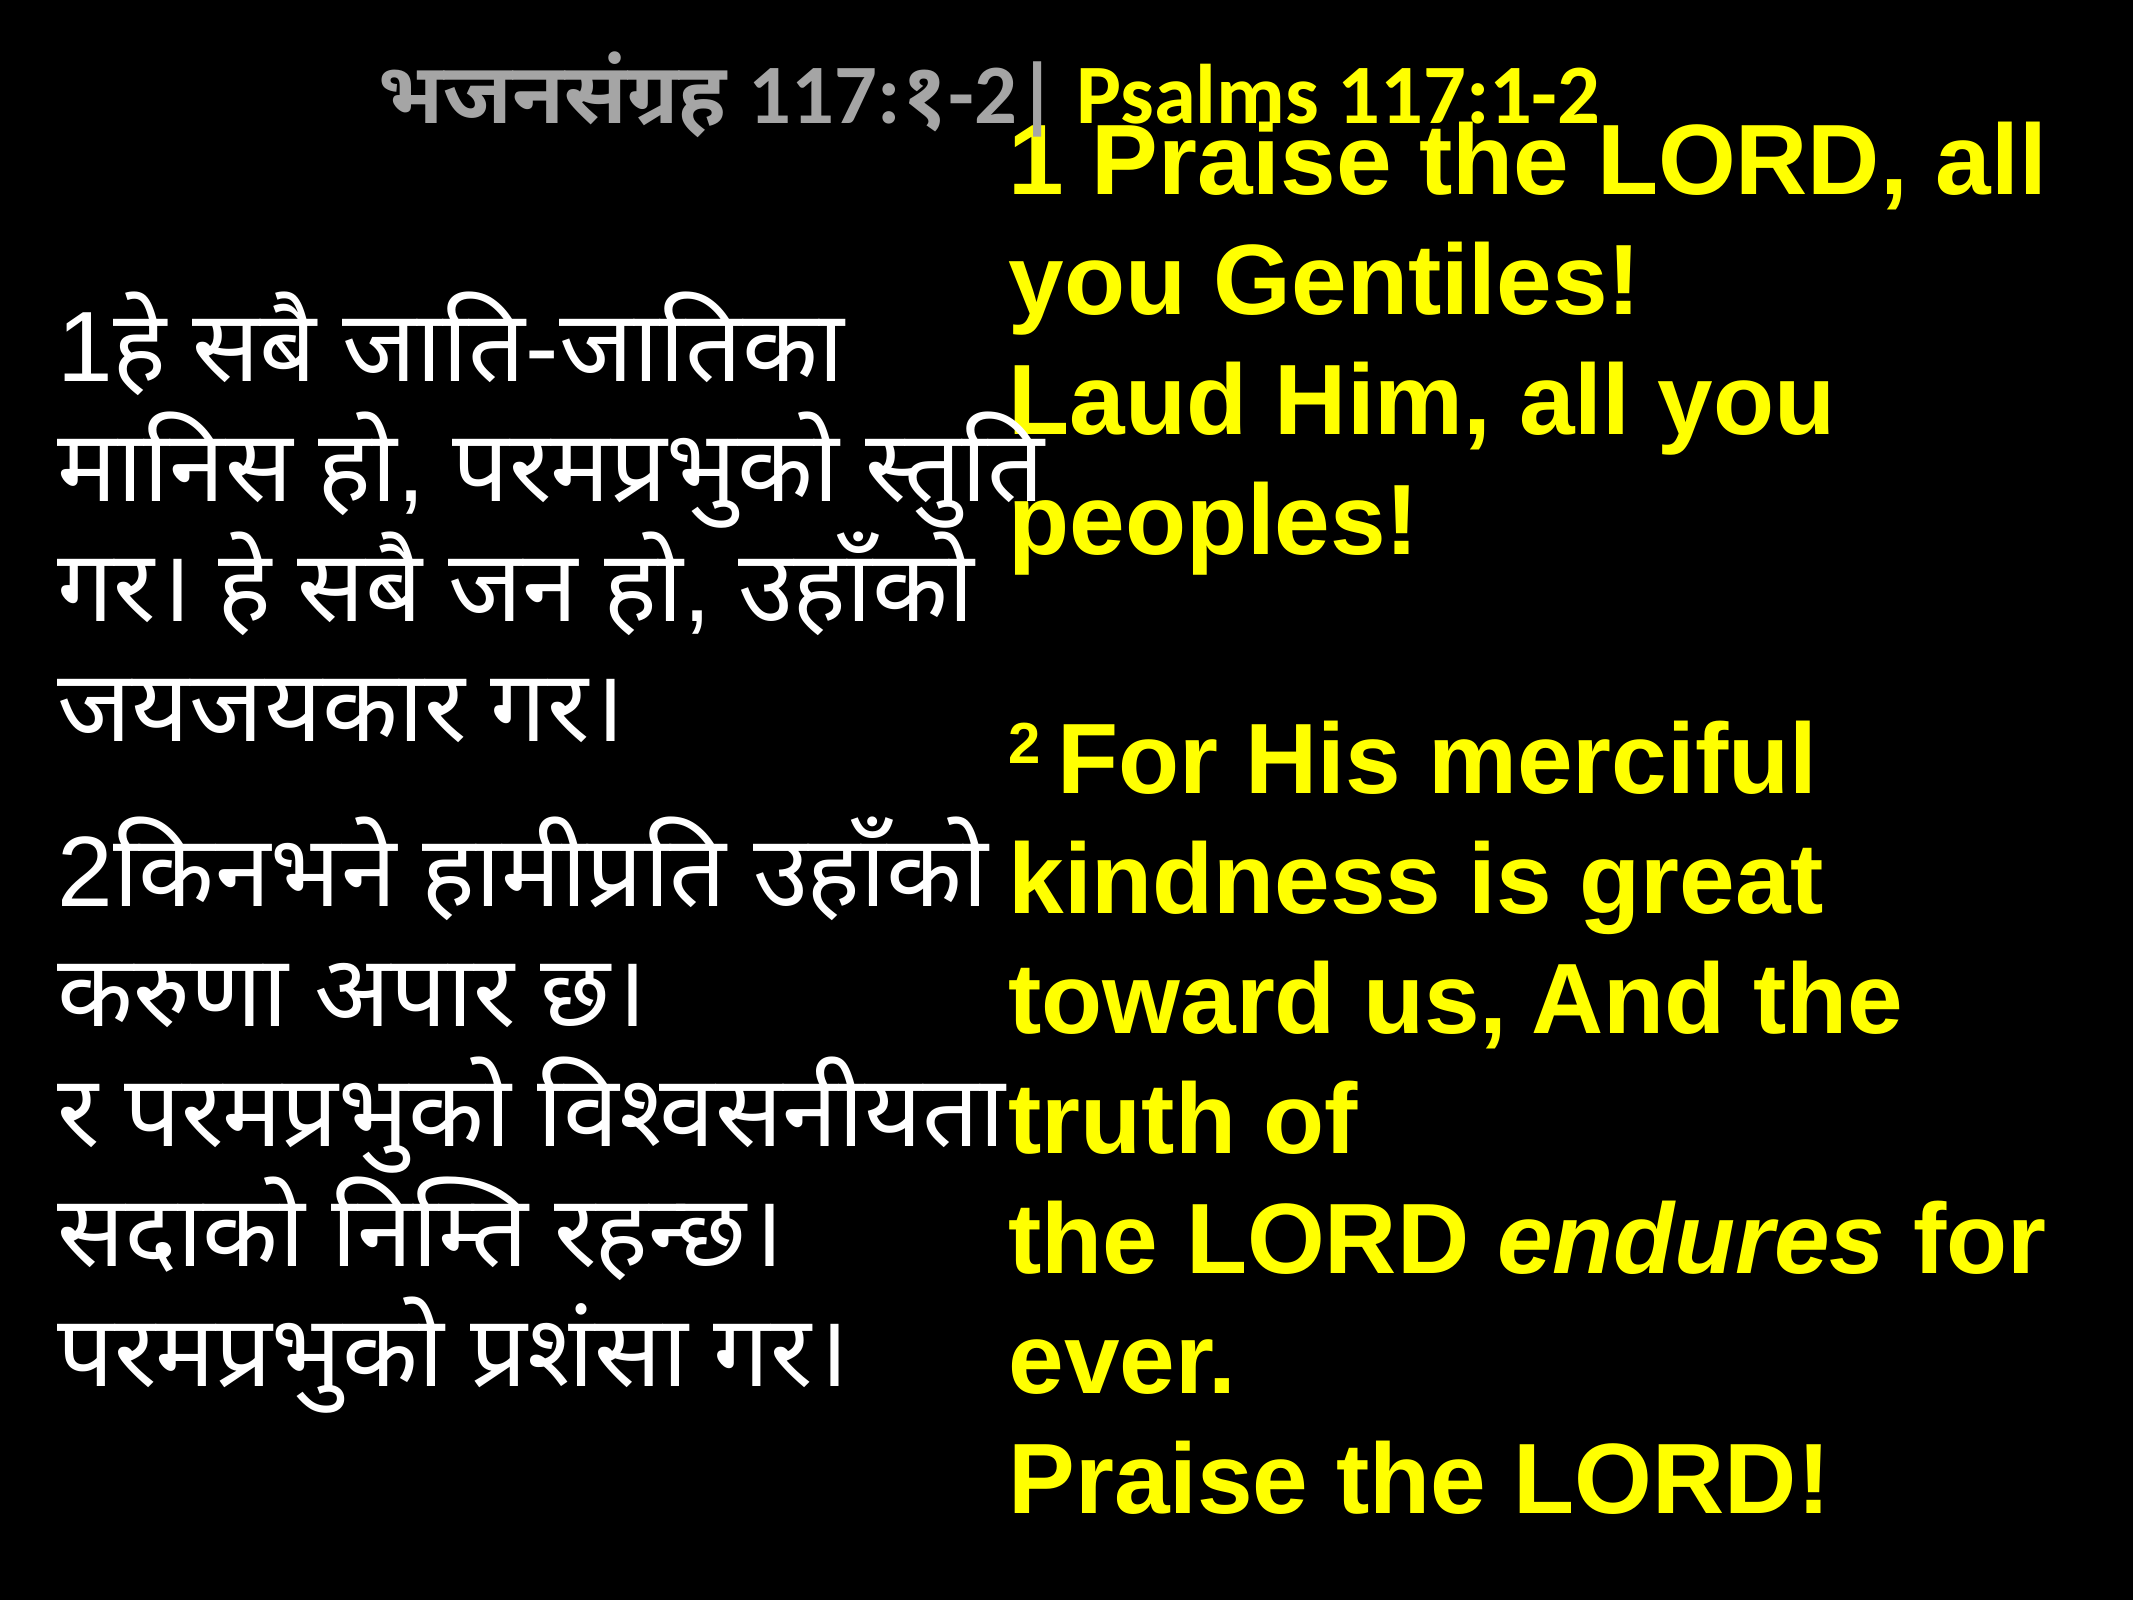

भजनसंग्रह 117:१-2| Psalms 117:1-2
1हे सबै जाति-जातिका मानिस हो, परमप्रभुको स्‍तुति गर। हे सबै जन हो, उहाँको जयजयकार गर।

2किनभने हामीप्रति उहाँको करुणा अपार छ।
र परमप्रभुको विश्‍वसनीयता सदाको निम्‍ति रहन्‍छ। परमप्रभुको प्रशंसा गर।
1 Praise the Lord, all you Gentiles!
Laud Him, all you peoples!
2 For His merciful kindness is great toward us, And the truth of   the Lord endures forever.
Praise the Lord!